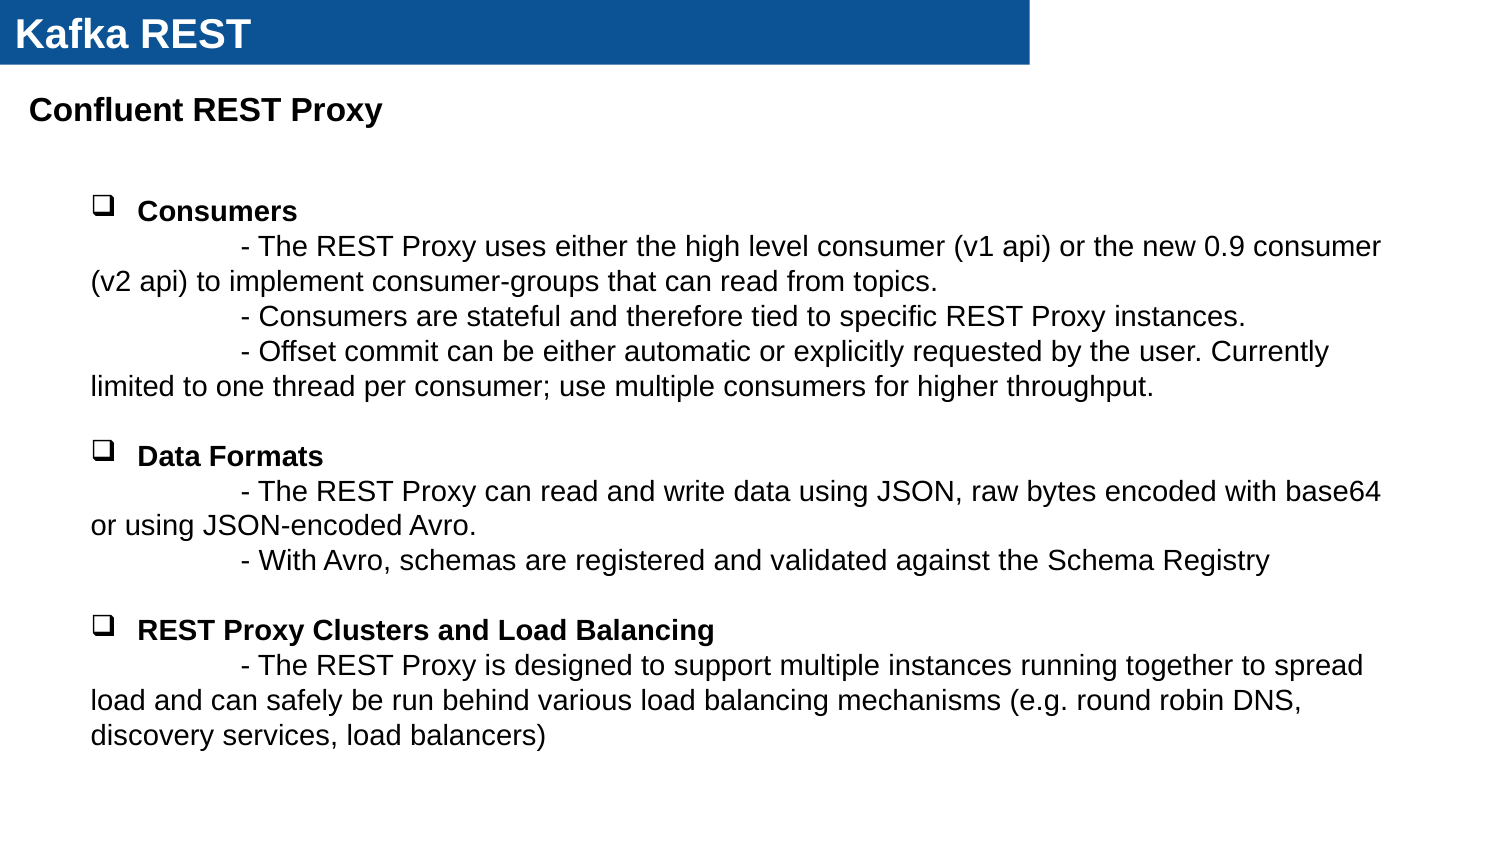

Kafka REST
Confluent REST Proxy
Consumers
	- The REST Proxy uses either the high level consumer (v1 api) or the new 0.9 consumer (v2 api) to implement consumer-groups that can read from topics.
	- Consumers are stateful and therefore tied to specific REST Proxy instances.
	- Offset commit can be either automatic or explicitly requested by the user. Currently limited to one thread per consumer; use multiple consumers for higher throughput.

Data Formats
	- The REST Proxy can read and write data using JSON, raw bytes encoded with base64 or using JSON-encoded Avro.
	- With Avro, schemas are registered and validated against the Schema Registry

REST Proxy Clusters and Load Balancing
	- The REST Proxy is designed to support multiple instances running together to spread load and can safely be run behind various load balancing mechanisms (e.g. round robin DNS, discovery services, load balancers)